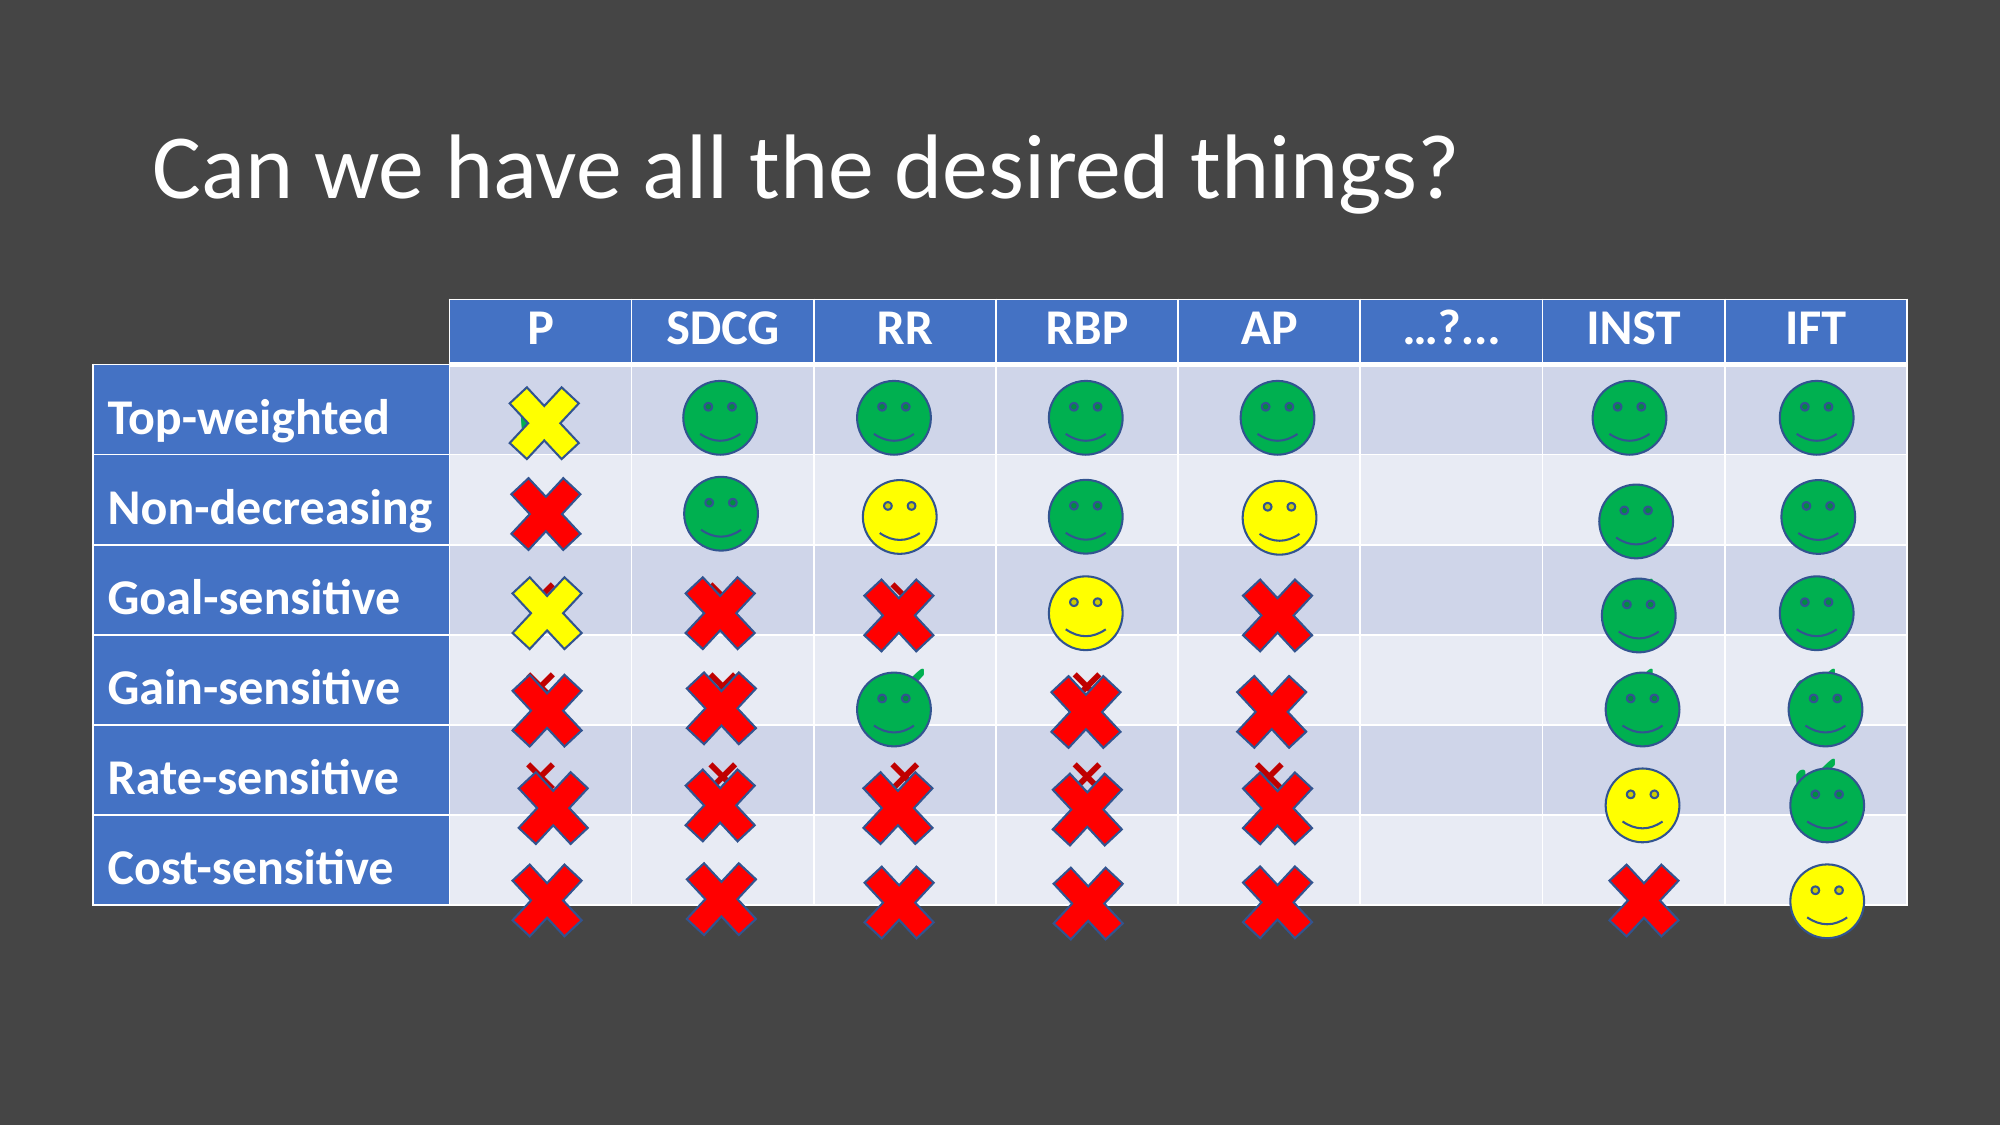

# Can we have all the desired things?
|  | P | SDCG | RR | RBP | AP | …?... | INST | IFT |
| --- | --- | --- | --- | --- | --- | --- | --- | --- |
| Top-weighted | ✔ | ✔ | ✔ | ✔ | ✔ |  | ✔ | ✔ |
| Non-decreasing | ❌ |  | ❌ | ✔ |  |  | ✔ | ✔ |
| Goal-sensitive | ❌ | ❌ | ❌ | ❌ |  |  | ✔ | ✔ |
| Gain-sensitive | ❌ | ❌ | ✔ | ❌ |  |  | ✔ | ✔ |
| Rate-sensitive | ❌ | ❌ | ❌ | ❌ | ❌ |  |  | ✔ |
| Cost-sensitive |  |  |  |  |  |  |  |  |